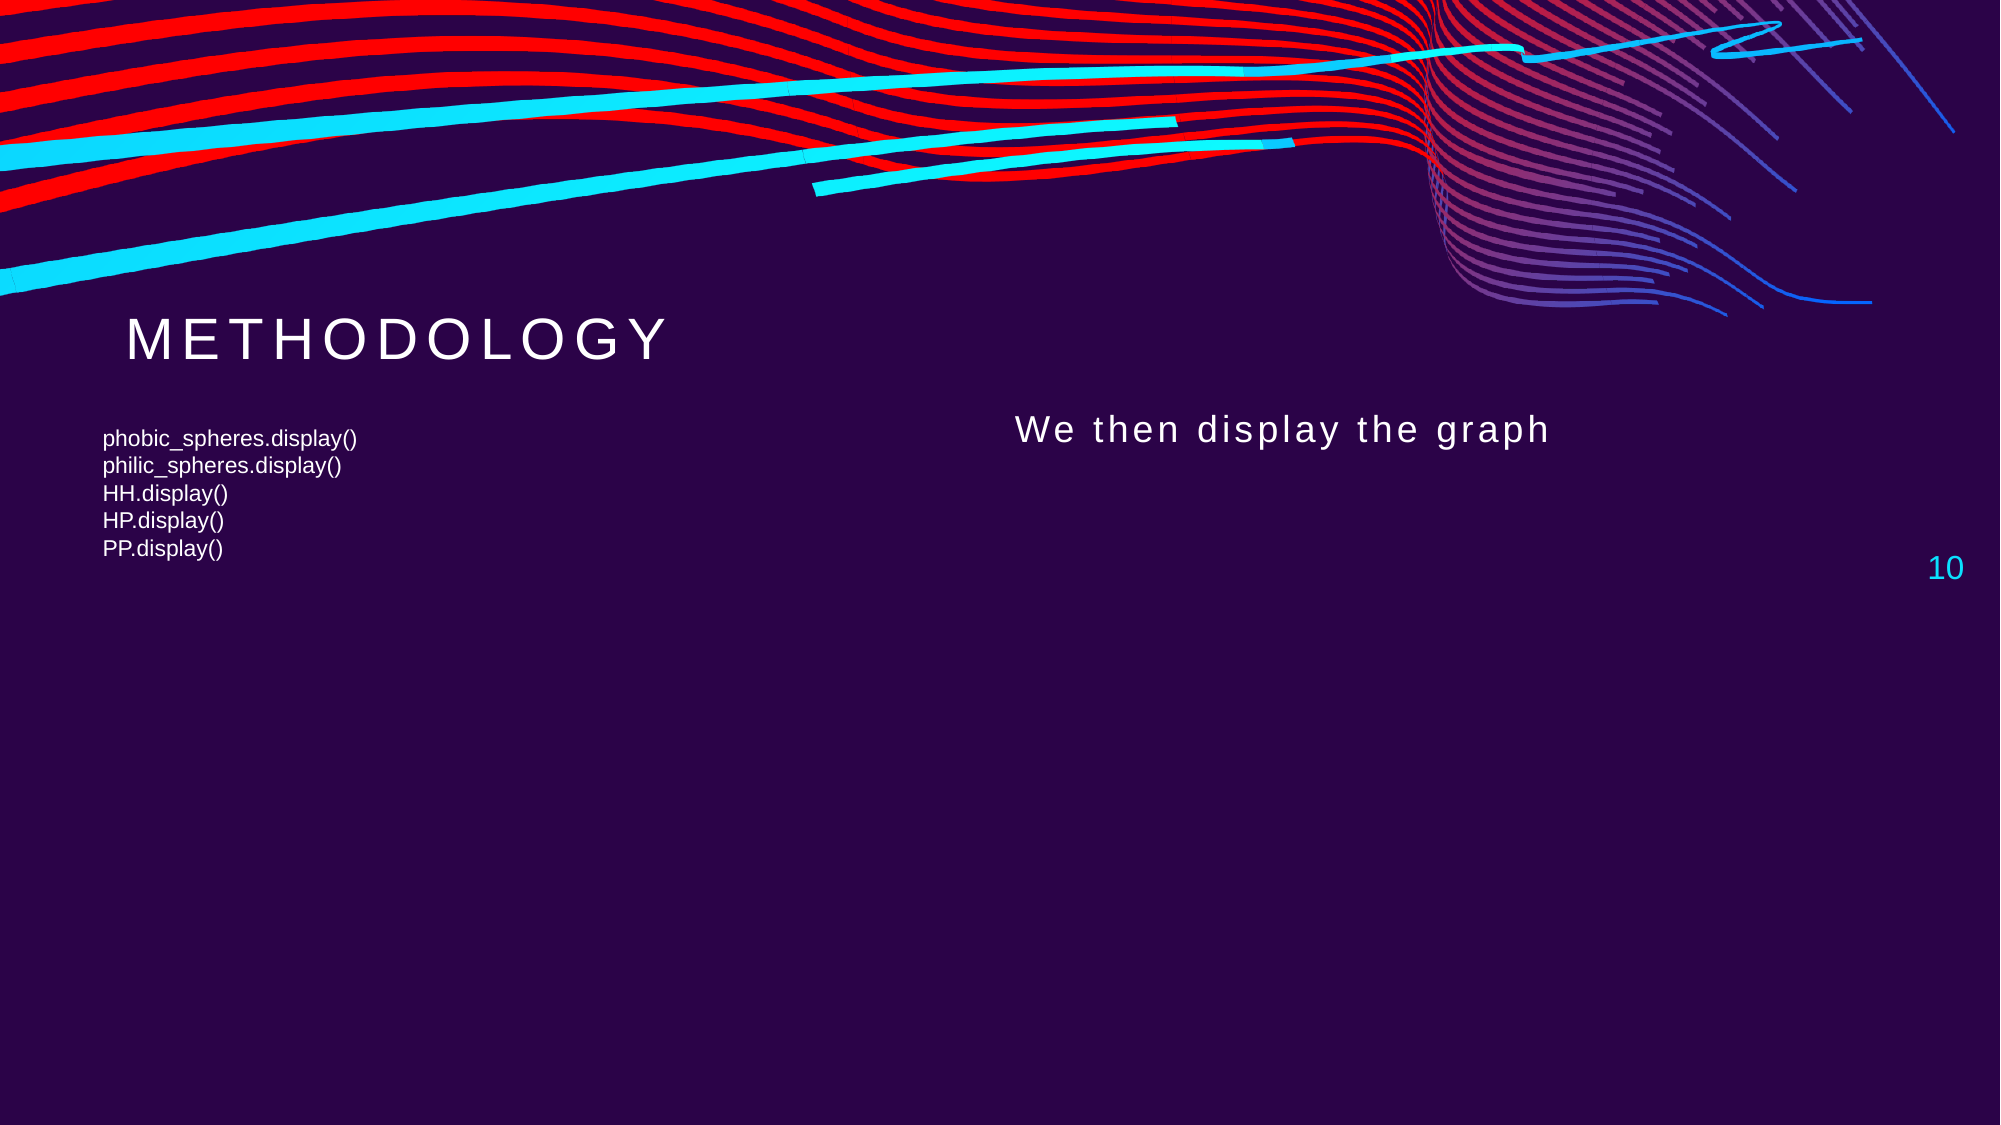

# METHODOLOGY
We then display the graph
phobic_spheres.display()
philic_spheres.display()
HH.display()
HP.display()
PP.display()
10